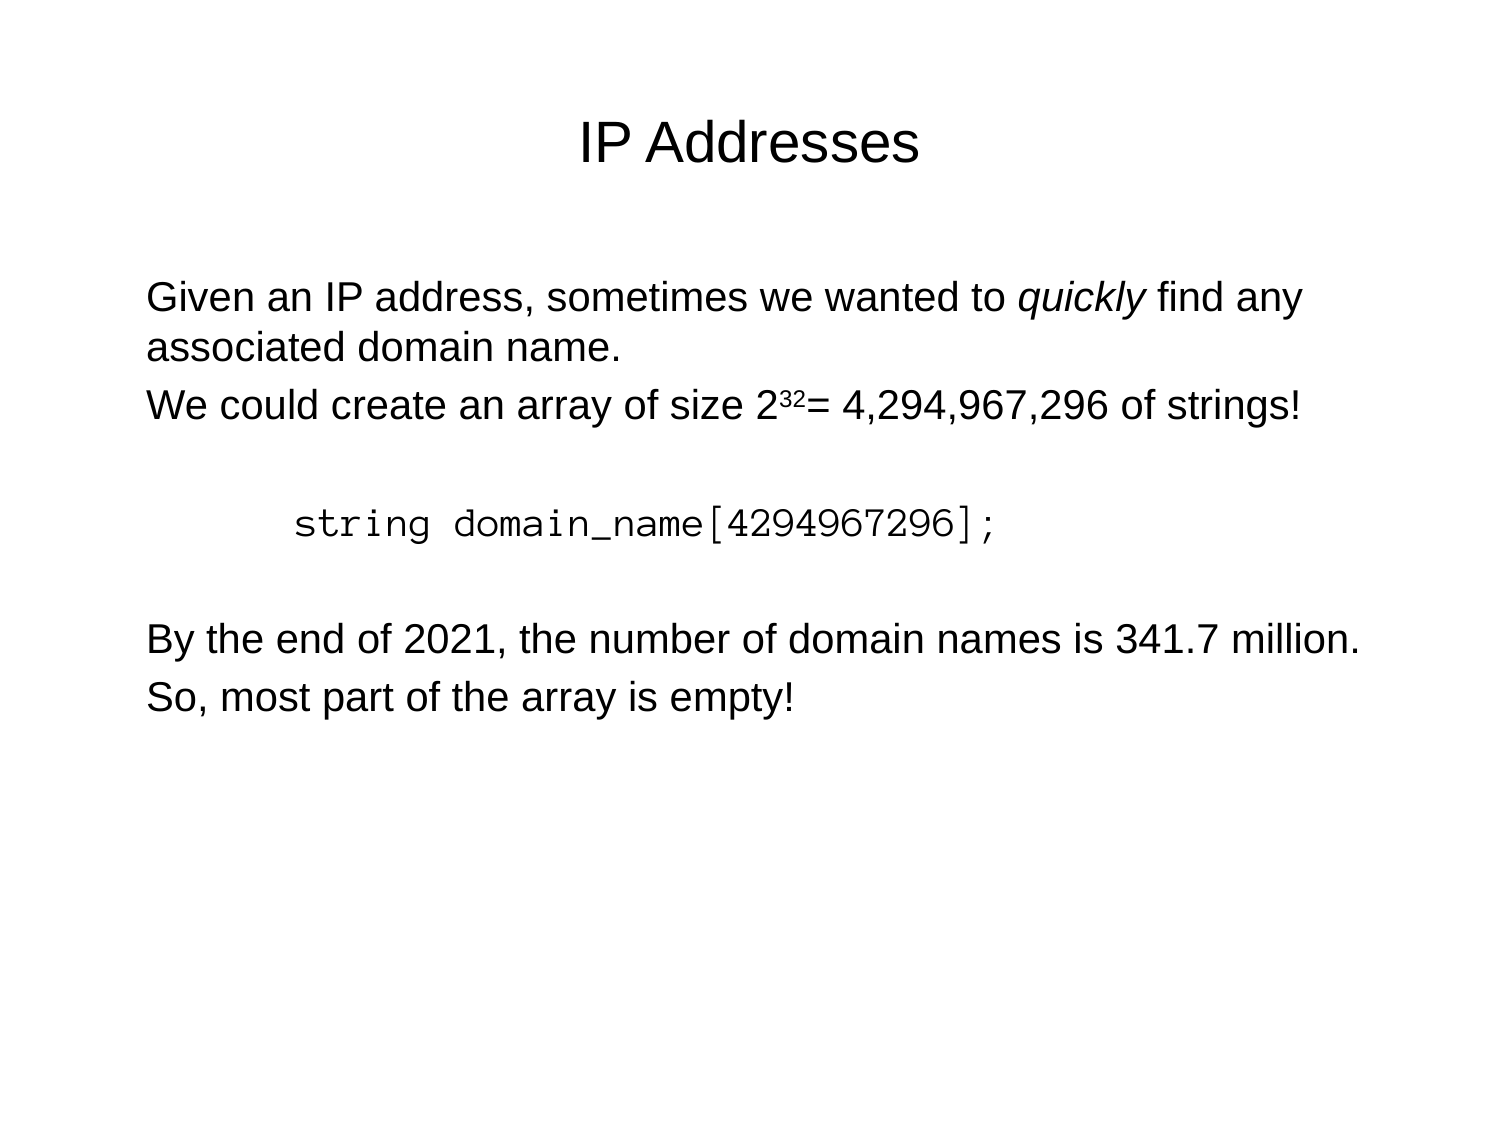

# IP Addresses
	Given an IP address, sometimes we wanted to quickly find any associated domain name.
	We could create an array of size 232= 4,294,967,296 of strings!

		string domain_name[4294967296];

	By the end of 2021, the number of domain names is 341.7 million.
	So, most part of the array is empty!